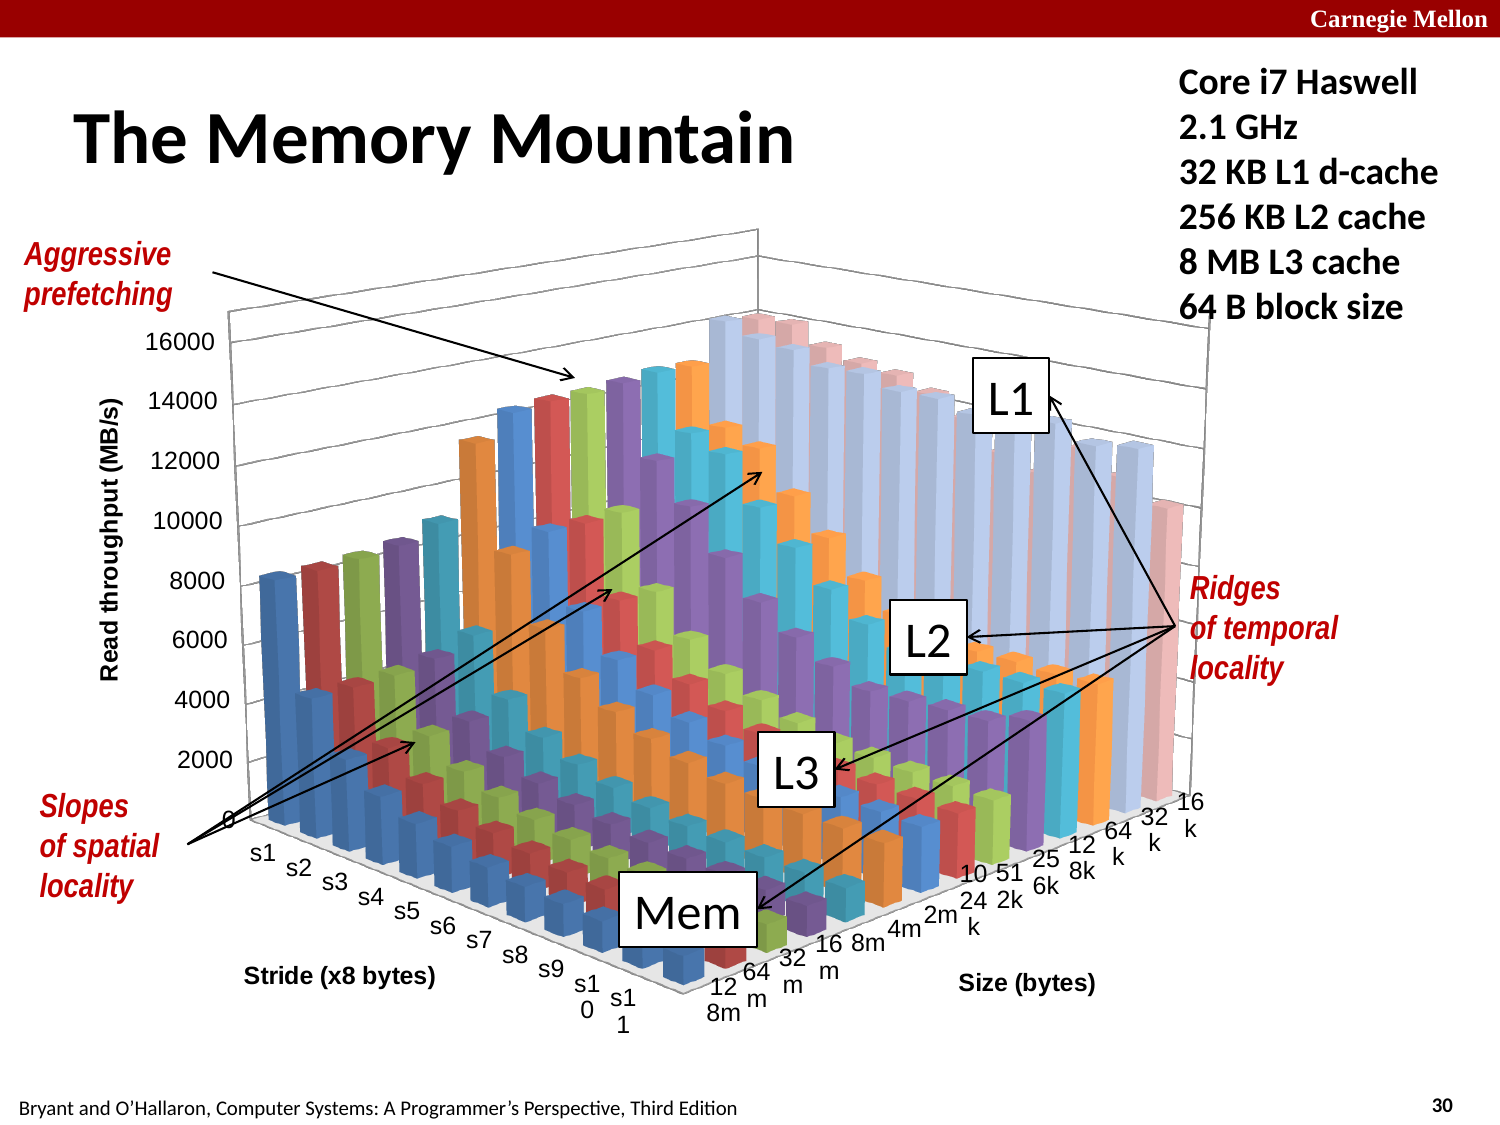

Core i7 Haswell
2.1 GHz
32 KB L1 d-cache
256 KB L2 cache
8 MB L3 cache
64 B block size
# The Memory Mountain

[unsupported chart]

Aggressive prefetching
L1
Ridges
of temporal locality
L2
L3
Mem
Slopes
of spatial locality